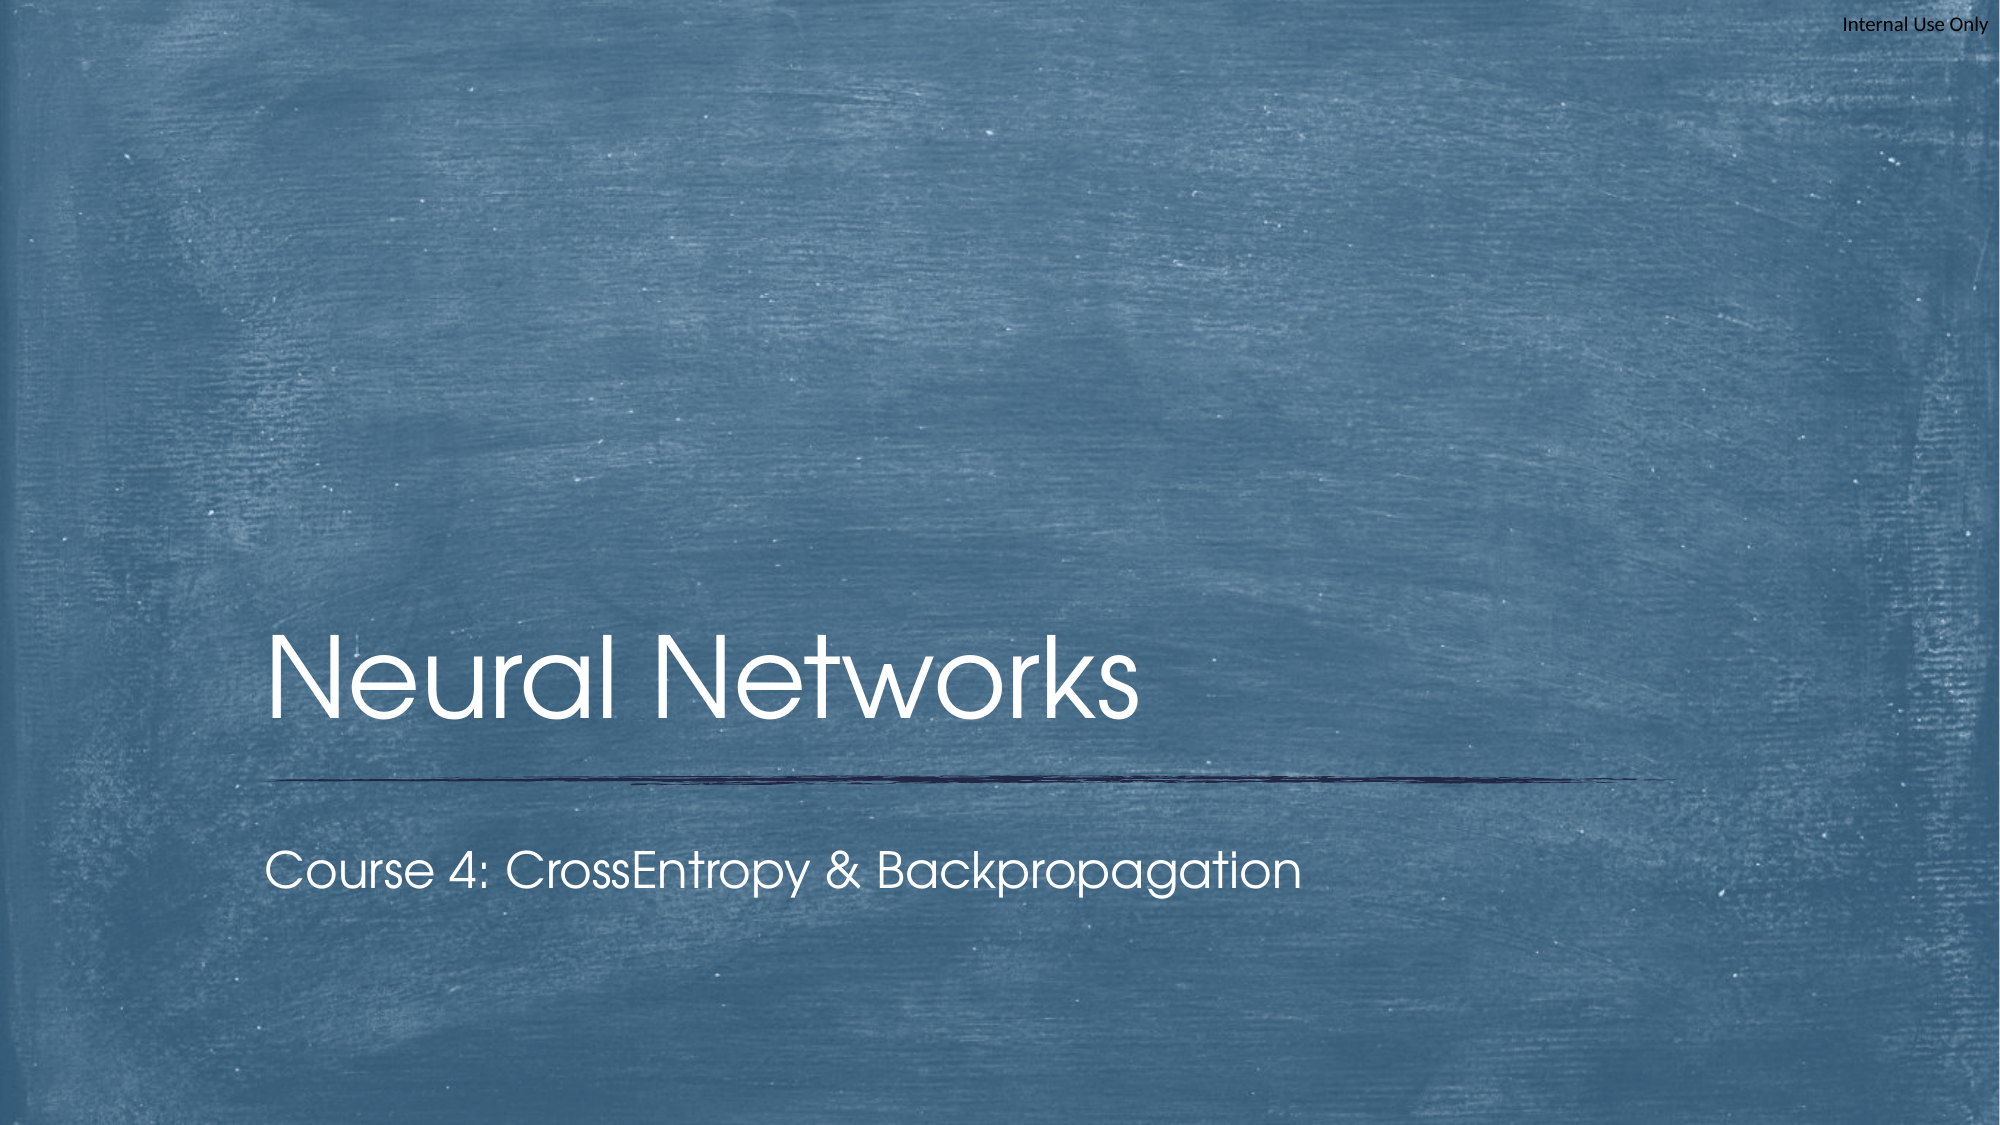

# Neural Networks
Course 4: CrossEntropy & Backpropagation